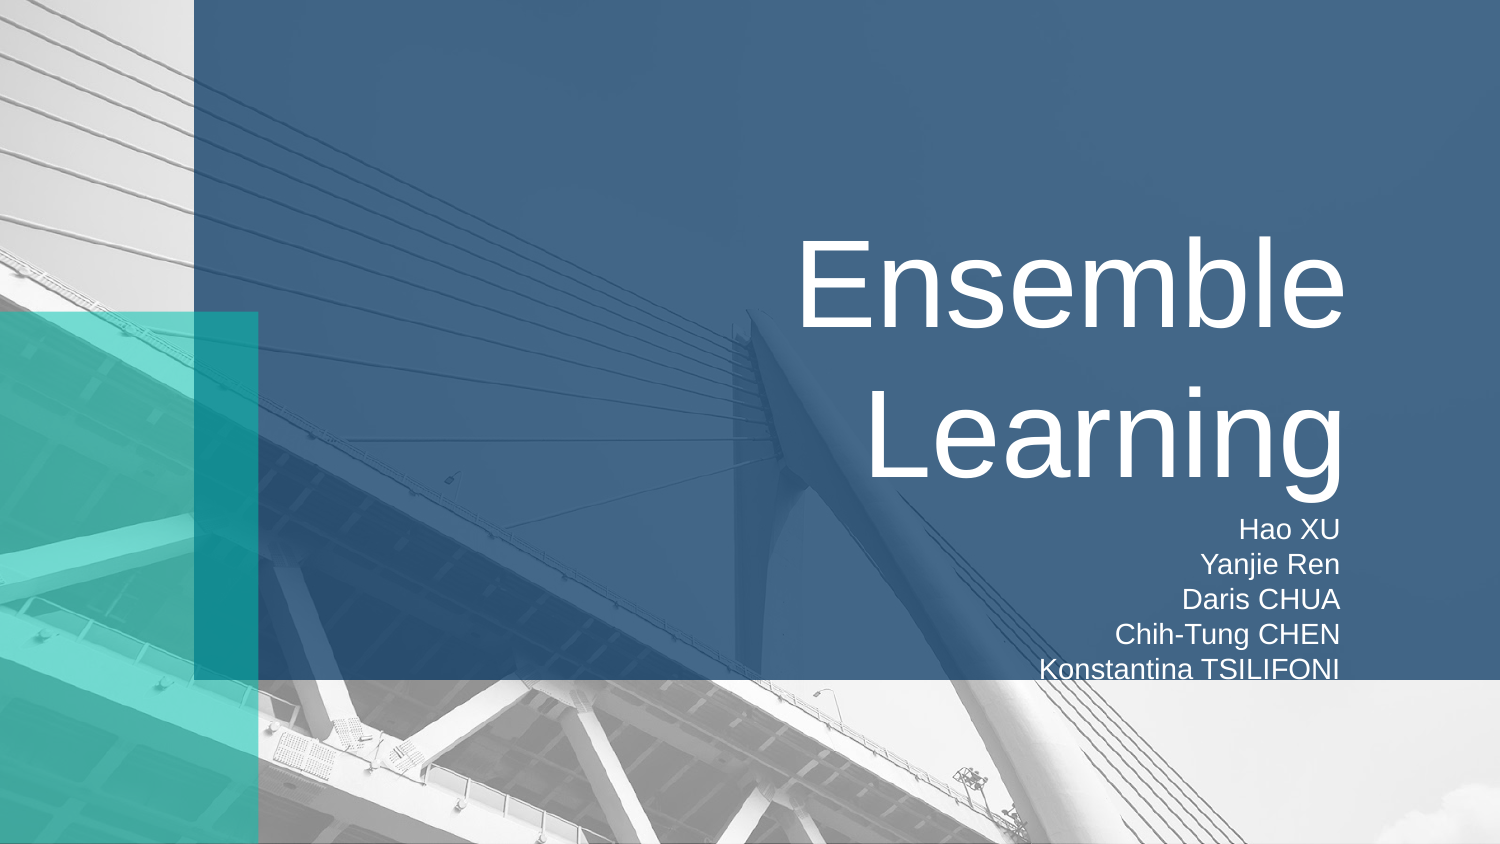

# Ensemble Learning
Hao XU
Yanjie Ren
Daris CHUA
Chih-Tung CHEN
Konstantina TSILIFONI